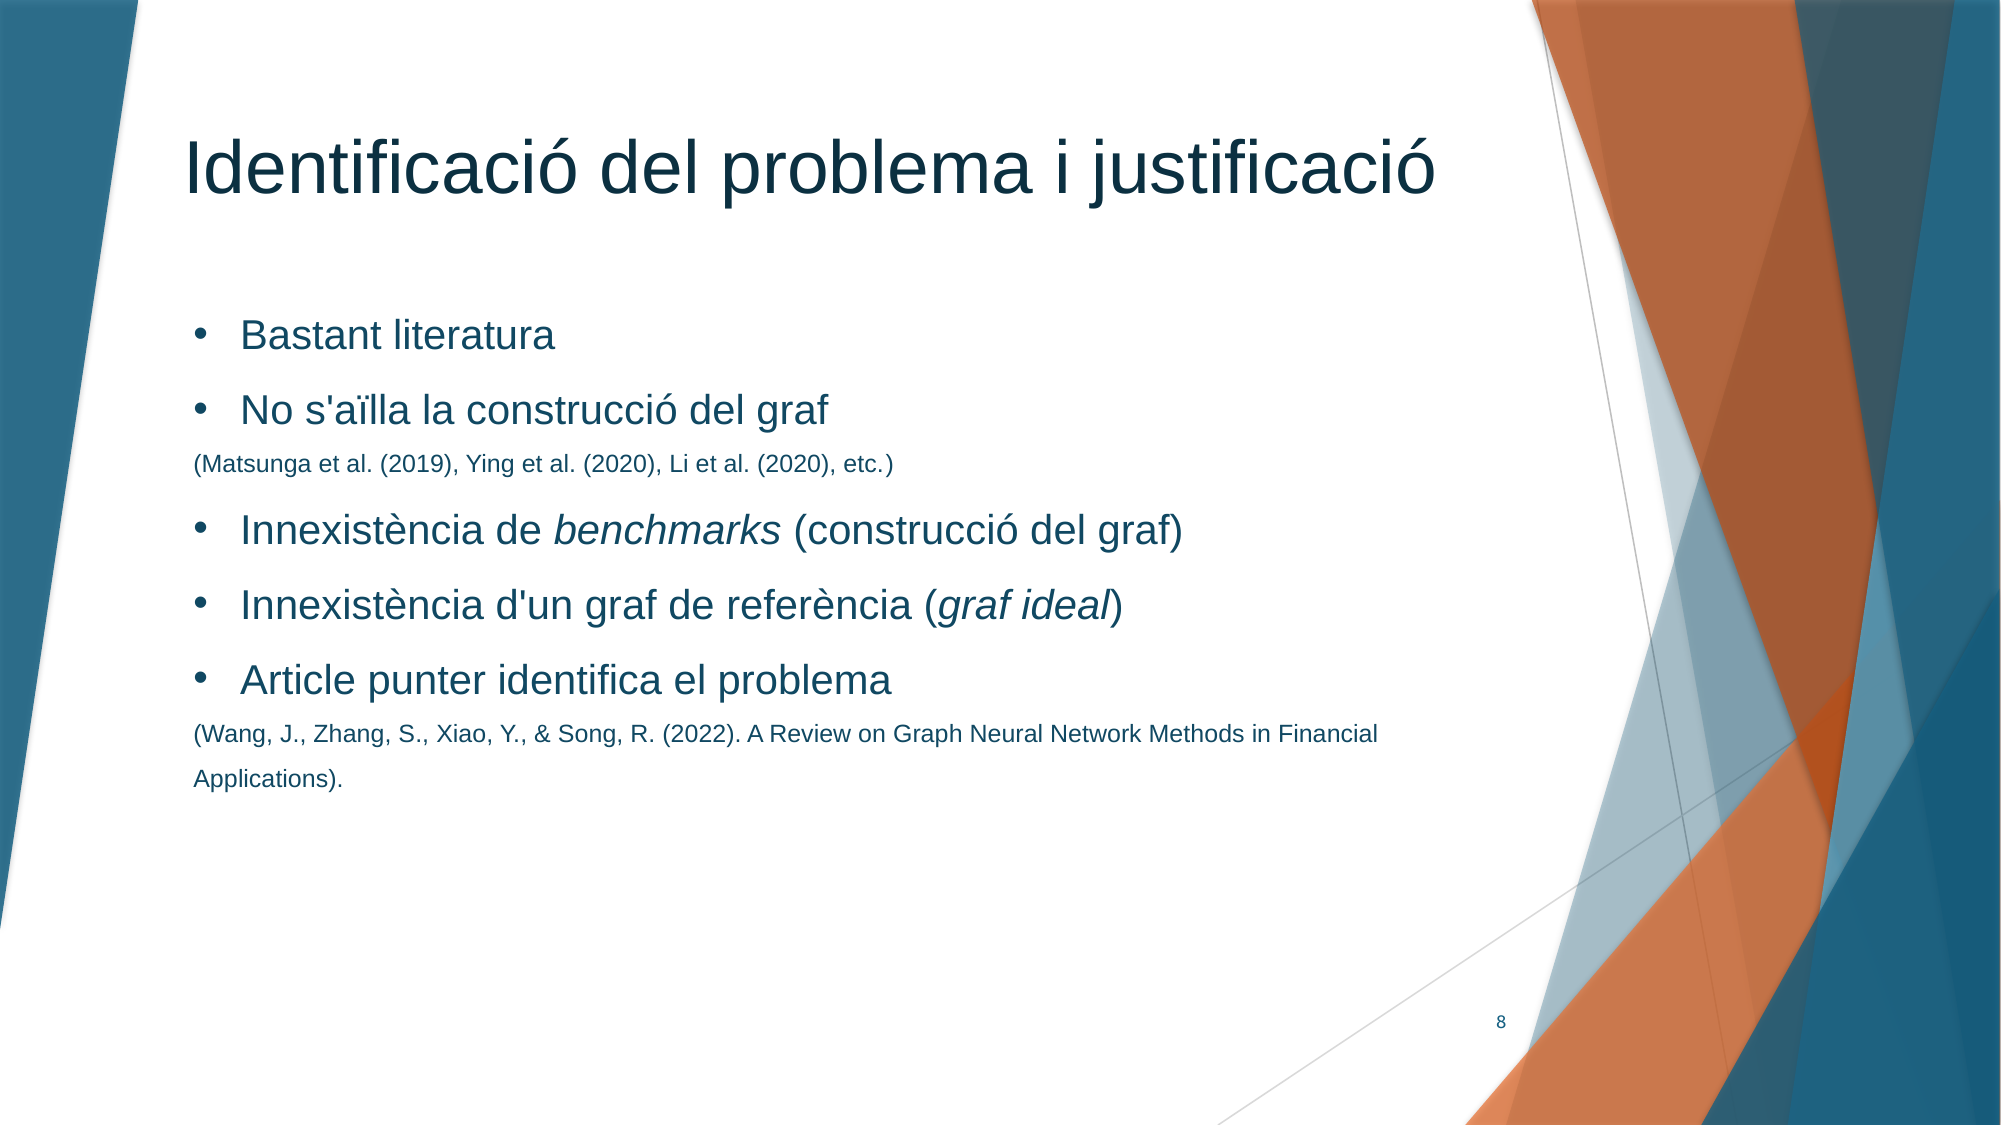

Identificació del problema i justificació
Bastant literatura
No s'aïlla la construcció del graf
(Matsunga et al. (2019), Ying et al. (2020), Li et al. (2020), etc.)
Innexistència de benchmarks (construcció del graf)
Innexistència d'un graf de referència (graf ideal)
Article punter identifica el problema
(Wang, J., Zhang, S., Xiao, Y., & Song, R. (2022). A Review on Graph Neural Network Methods in Financial Applications).
8